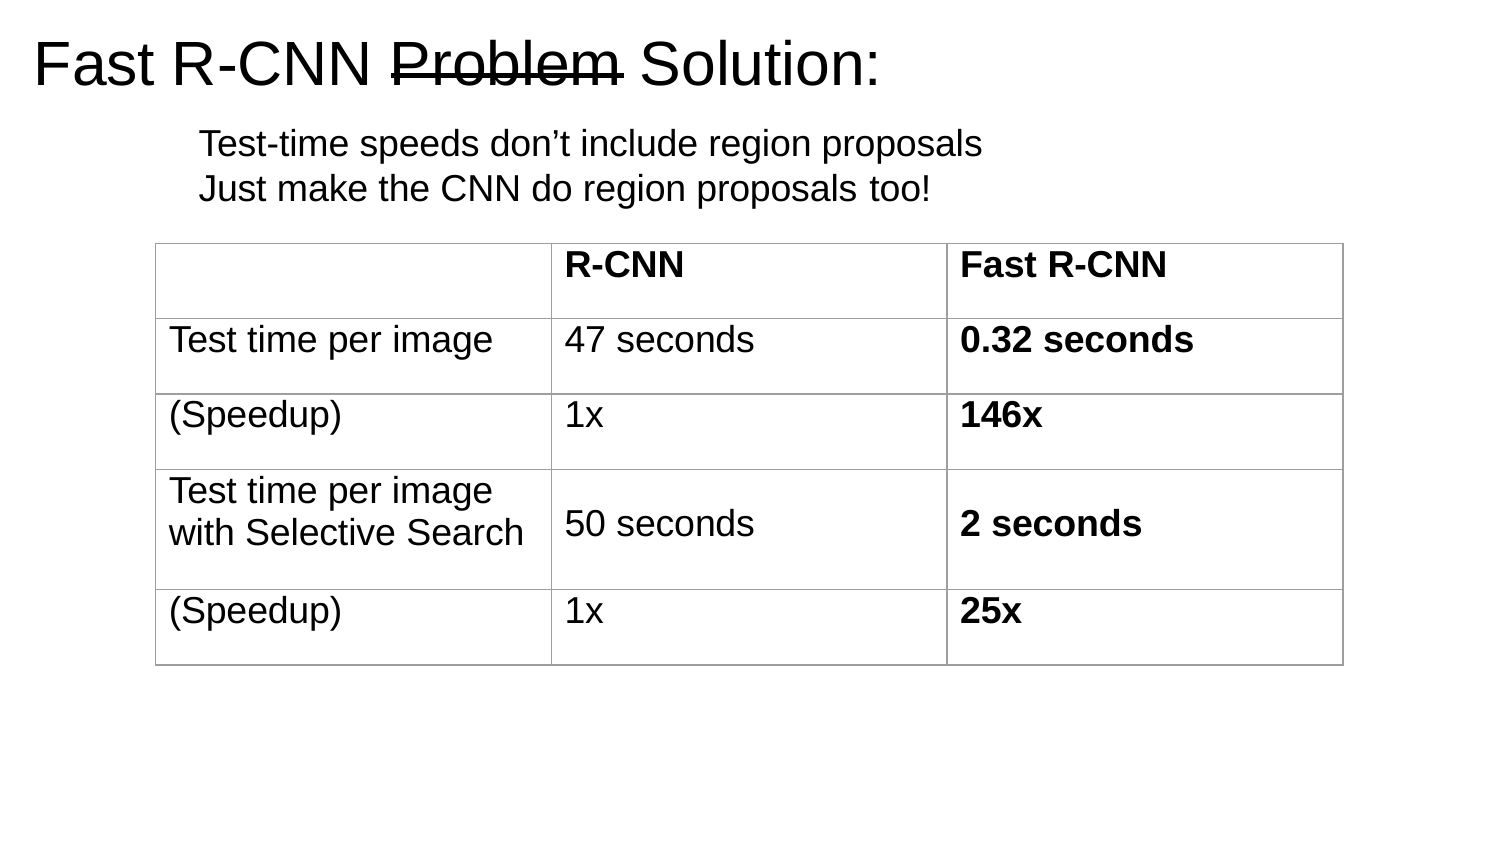

# Fast R-CNN Problem Solution:

Test-time speeds don’t include region proposals  Just make the CNN do region proposals too!
|  | R-CNN | Fast R-CNN |
| --- | --- | --- |
| Test time per image | 47 seconds | 0.32 seconds |
| (Speedup) | 1x | 146x |
| Test time per image with Selective Search | 50 seconds | 2 seconds |
| (Speedup) | 1x | 25x |
Fei-Fei Li & Andrej Karpathy & Justin Johnson	Lecture 8 -	1 Feb 2016
Lecture 8 - 79
1 Feb 2016
Fei-Fei Li & Andrej Karpathy & Justin Johnson